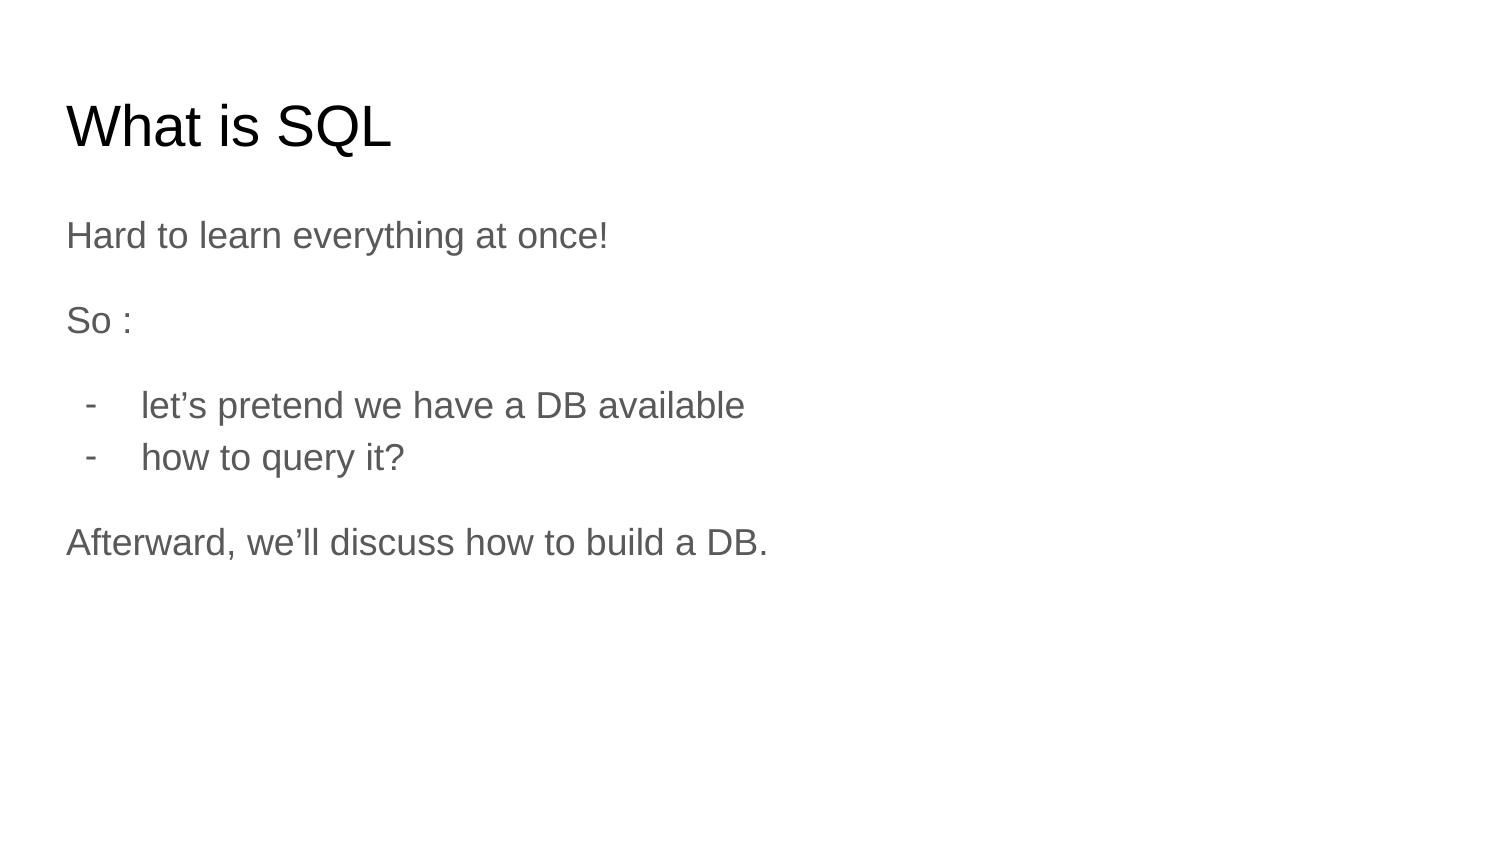

# What is SQL
Hard to learn everything at once!
So :
let’s pretend we have a DB available
how to query it?
Afterward, we’ll discuss how to build a DB.